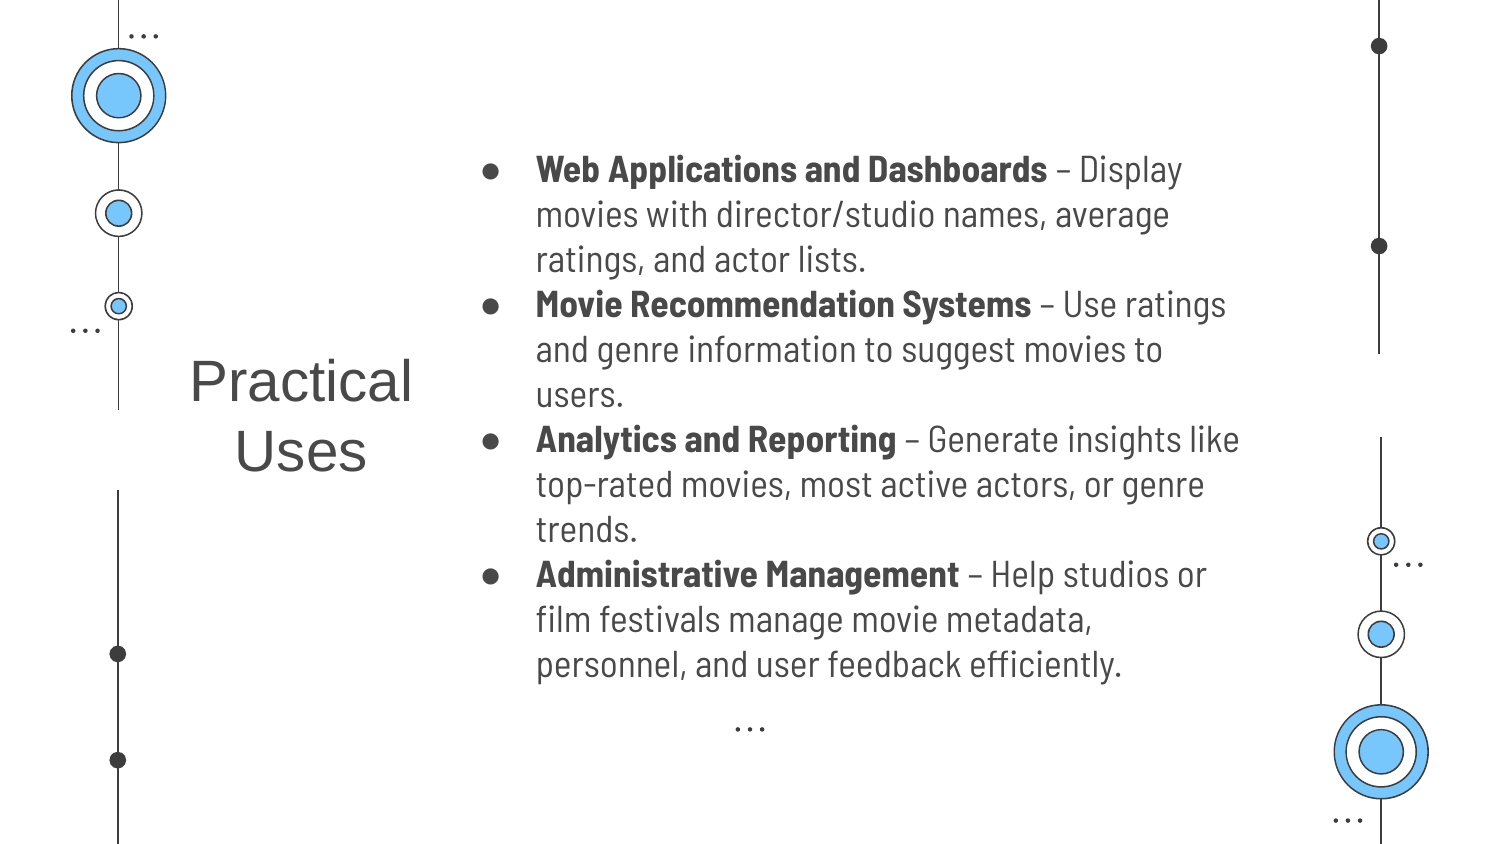

Web Applications and Dashboards – Display movies with director/studio names, average ratings, and actor lists.
Movie Recommendation Systems – Use ratings and genre information to suggest movies to users.
Analytics and Reporting – Generate insights like top-rated movies, most active actors, or genre trends.
Administrative Management – Help studios or film festivals manage movie metadata, personnel, and user feedback efficiently.
# Practical Uses